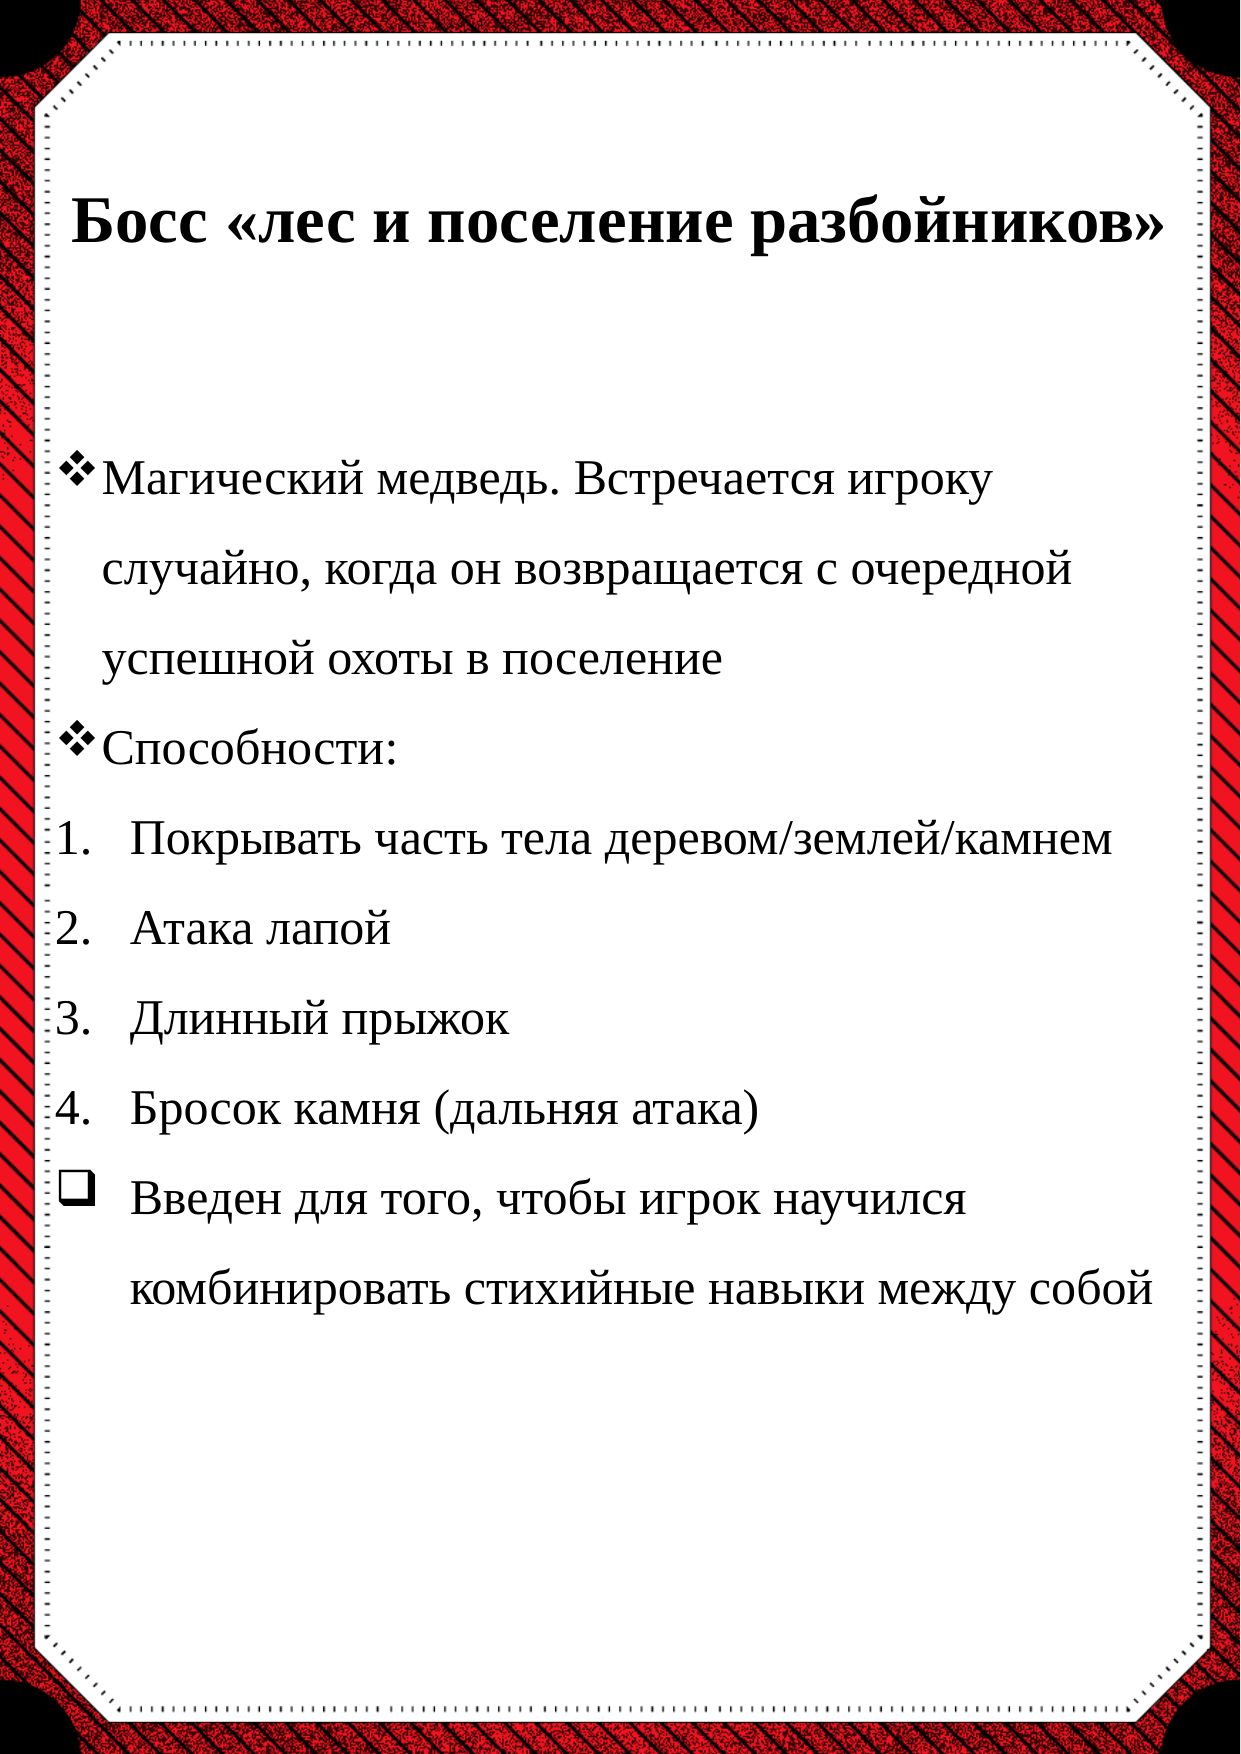

# Босс «лес и поселение разбойников»

Магический медведь. Встречается игроку случайно, когда он возвращается с очередной успешной охоты в поселение
Способности:
Покрывать часть тела деревом/землей/камнем
Атака лапой
Длинный прыжок
Бросок камня (дальняя атака)
Введен для того, чтобы игрок научился комбинировать стихийные навыки между собой